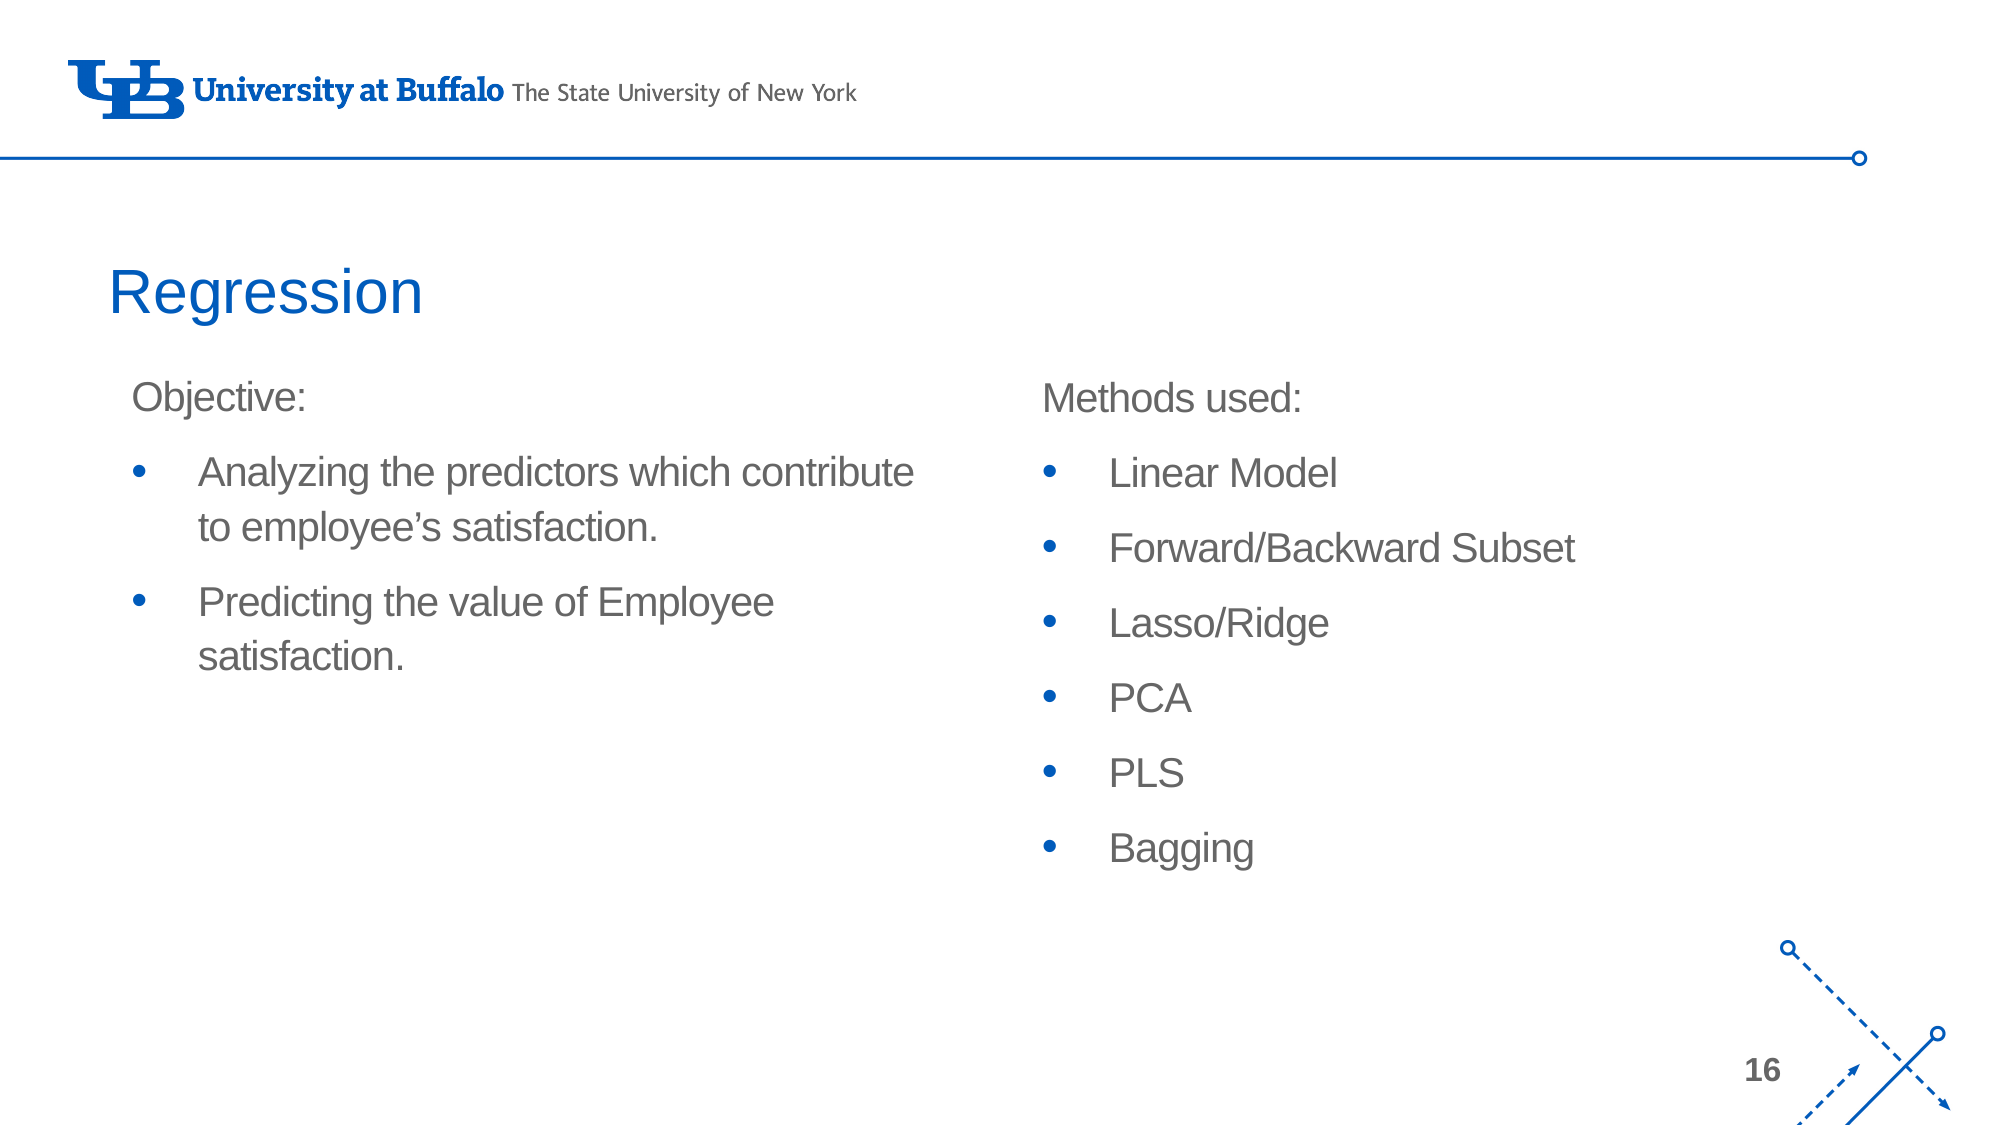

# Regression
Objective:
Analyzing the predictors which contribute to employee’s satisfaction.
Predicting the value of Employee satisfaction.

Methods used:
Linear Model
Forward/Backward Subset
Lasso/Ridge
PCA
PLS
Bagging